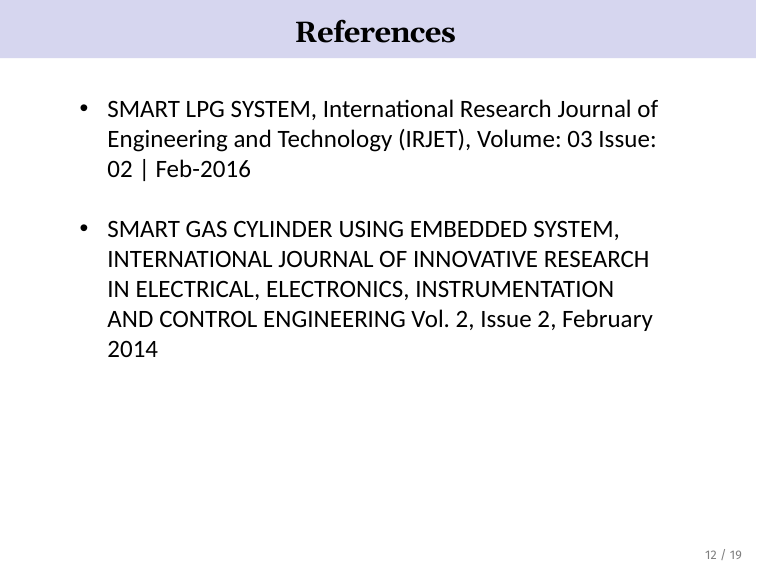

# References
SMART LPG SYSTEM, International Research Journal of Engineering and Technology (IRJET), Volume: 03 Issue: 02 | Feb-2016

SMART GAS CYLINDER USING EMBEDDED SYSTEM, INTERNATIONAL JOURNAL OF INNOVATIVE RESEARCH IN ELECTRICAL, ELECTRONICS, INSTRUMENTATION AND CONTROL ENGINEERING Vol. 2, Issue 2, February 2014

12 / 19